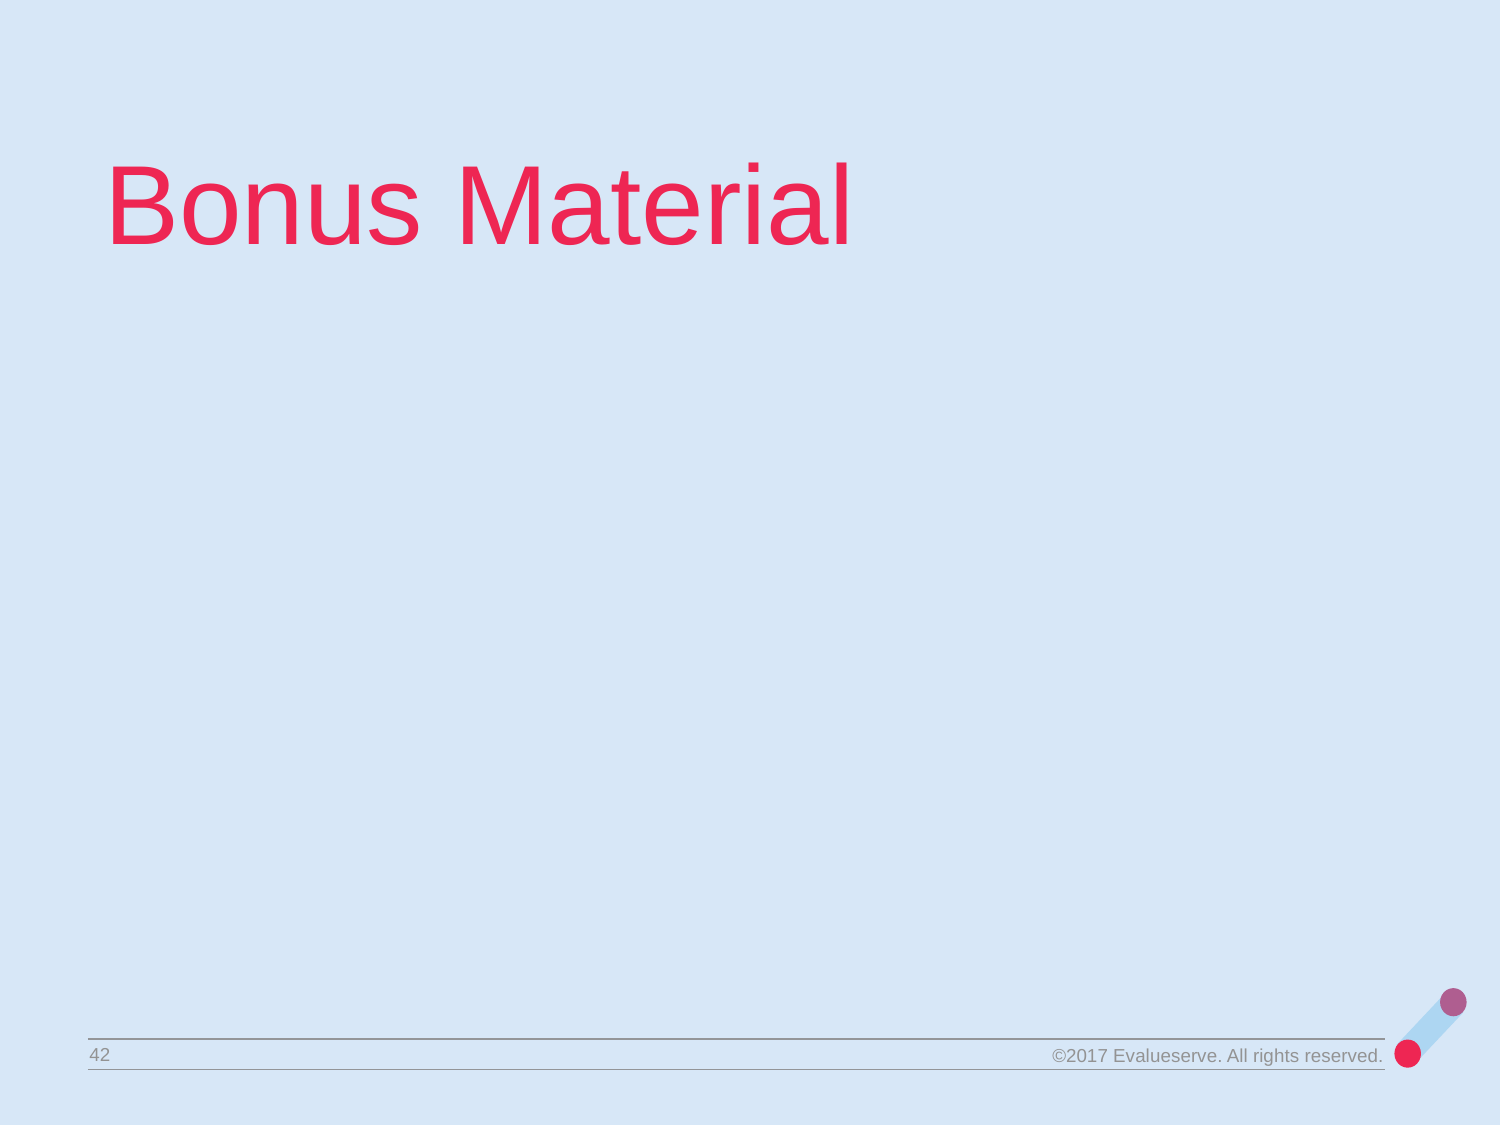

Bonus Material
42
©2017 Evalueserve. All rights reserved.